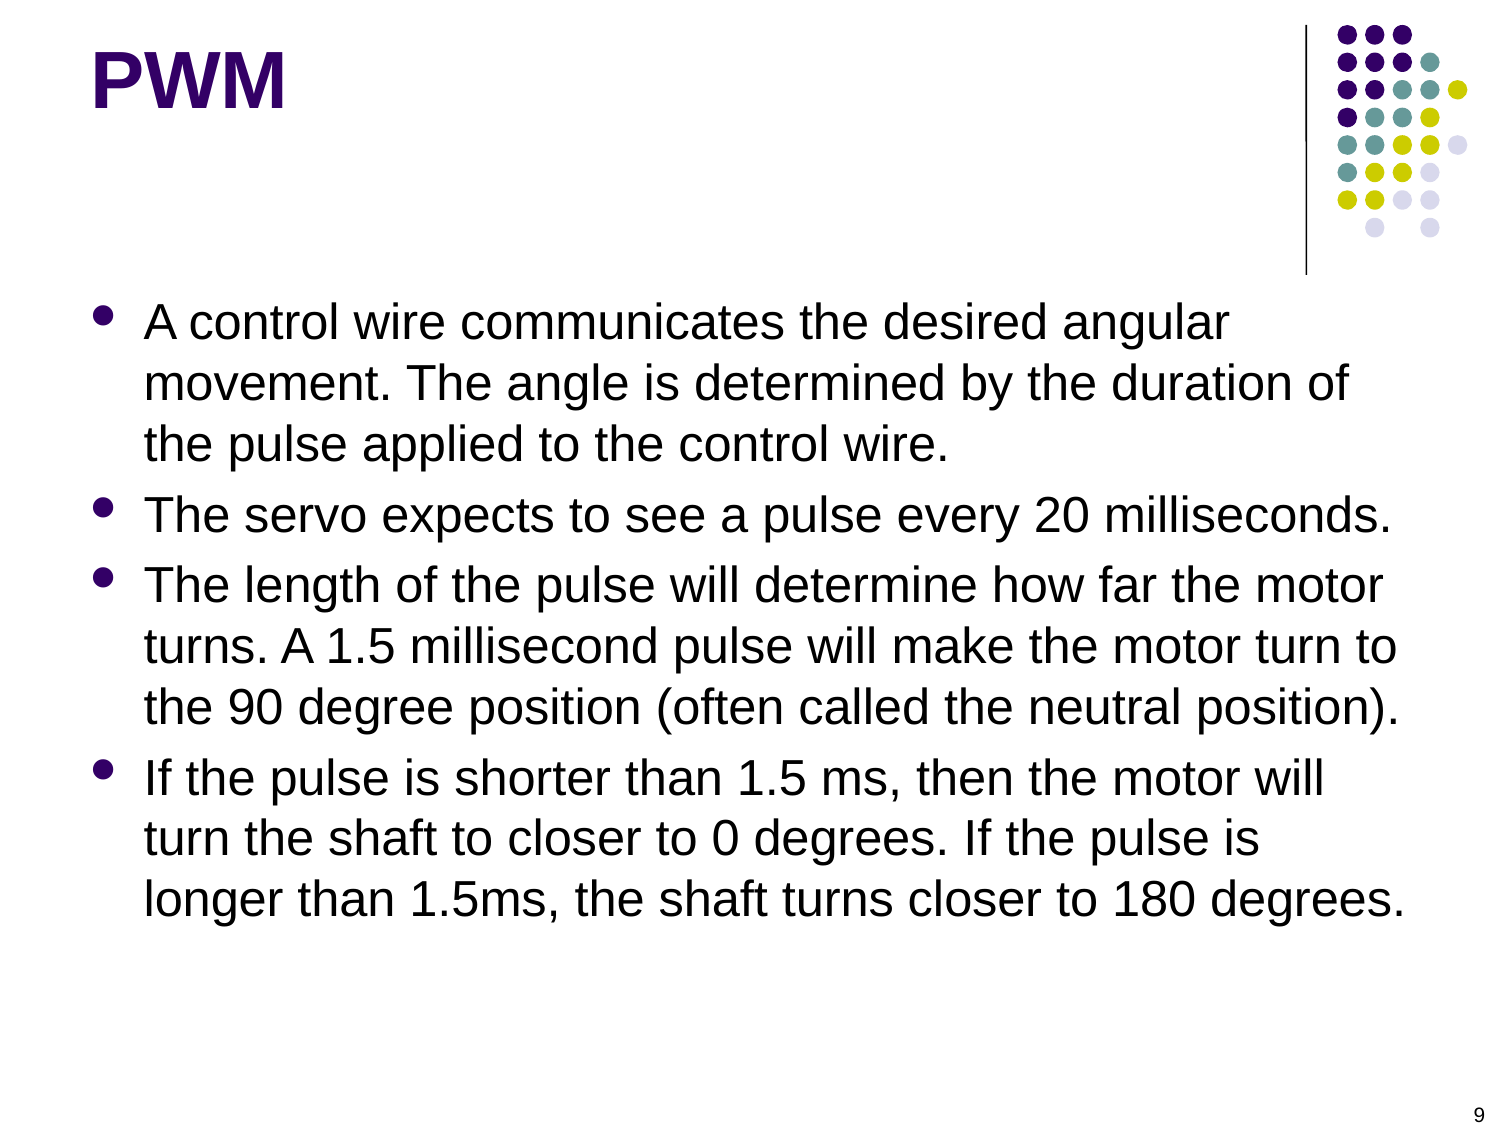

# PWM
A control wire communicates the desired angular movement. The angle is determined by the duration of the pulse applied to the control wire.
The servo expects to see a pulse every 20 milliseconds.
The length of the pulse will determine how far the motor turns. A 1.5 millisecond pulse will make the motor turn to the 90 degree position (often called the neutral position).
If the pulse is shorter than 1.5 ms, then the motor will turn the shaft to closer to 0 degrees. If the pulse is longer than 1.5ms, the shaft turns closer to 180 degrees.

9